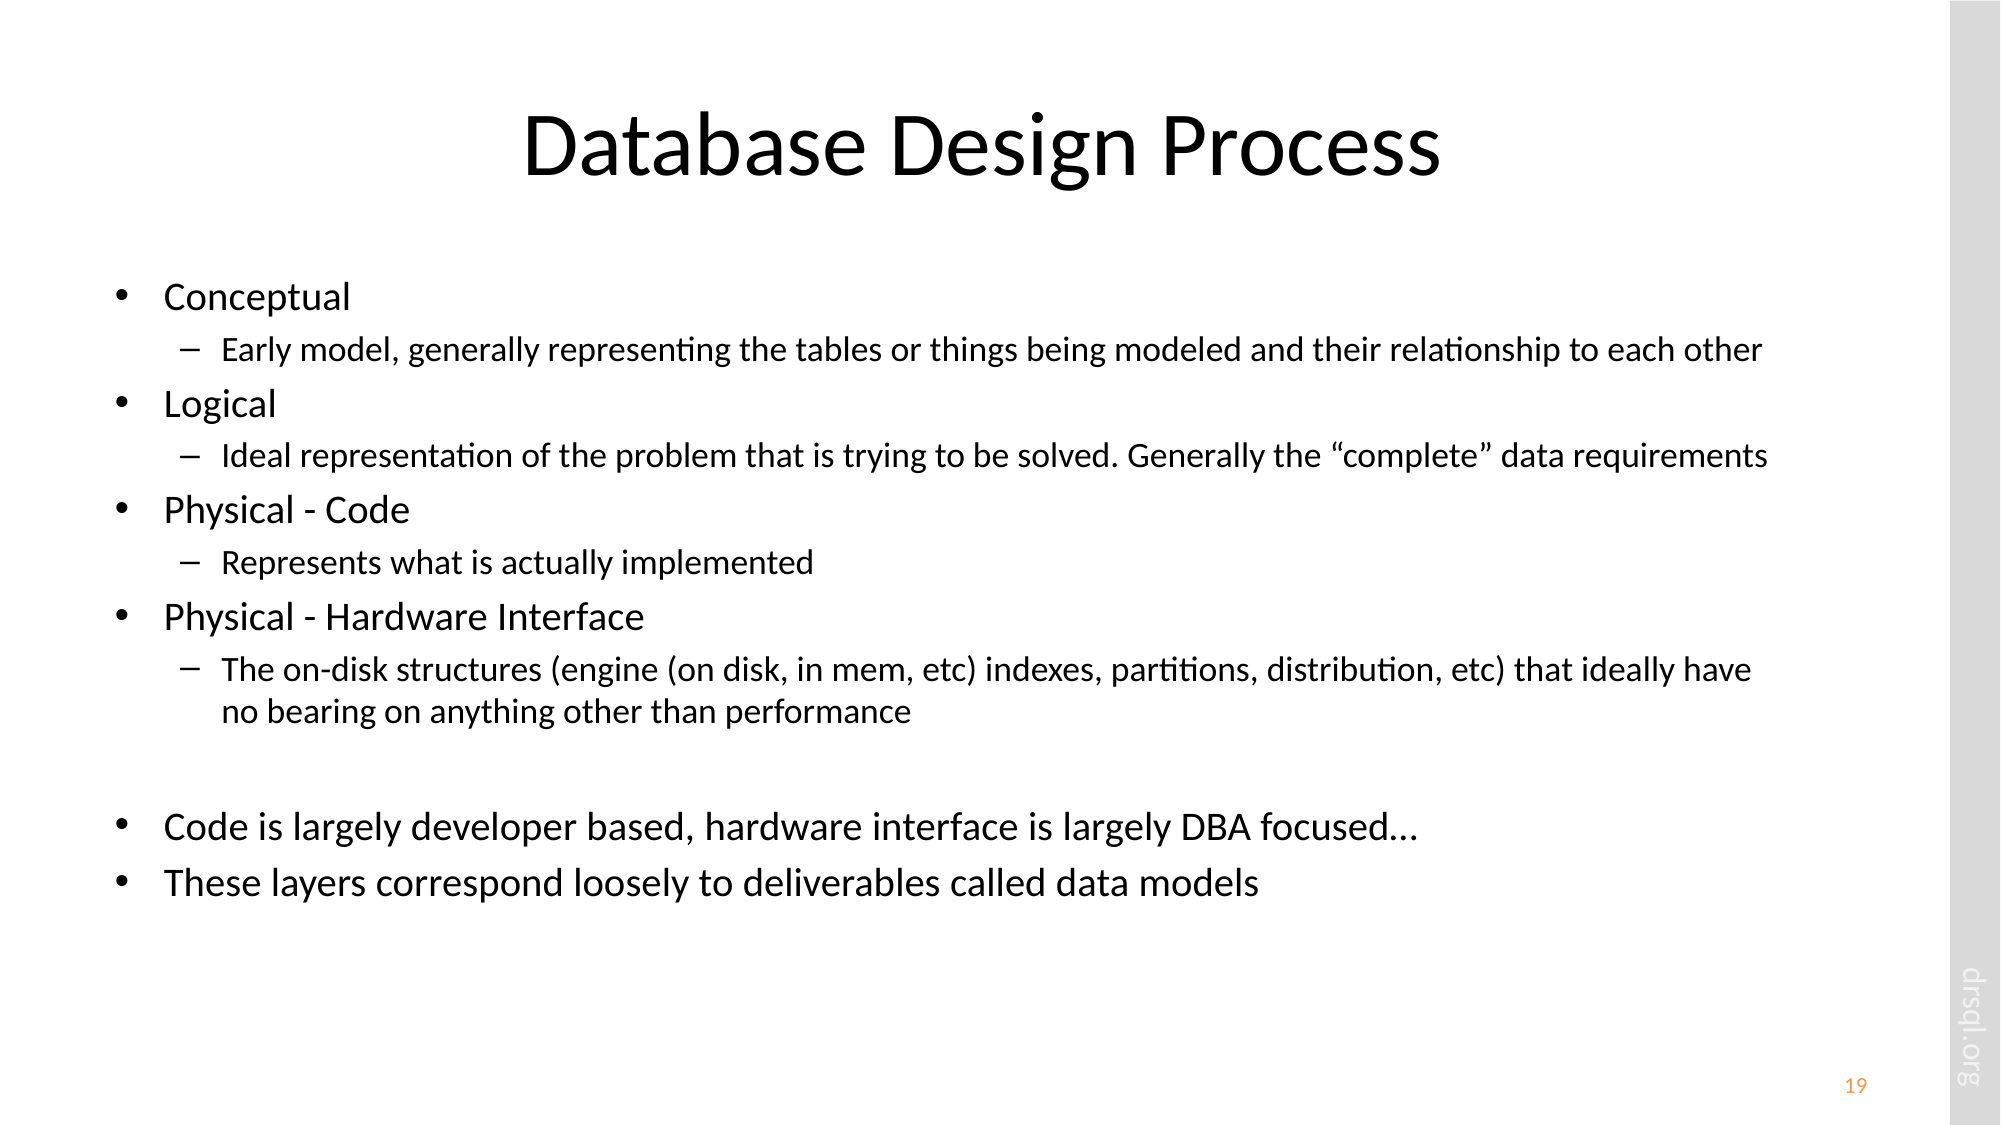

# Database Design Process
Conceptual
Early model, generally representing the tables or things being modeled and their relationship to each other
Logical
Ideal representation of the problem that is trying to be solved. Generally the “complete” data requirements
Physical - Code
Represents what is actually implemented
Physical - Hardware Interface
The on-disk structures (engine (on disk, in mem, etc) indexes, partitions, distribution, etc) that ideally have no bearing on anything other than performance

Code is largely developer based, hardware interface is largely DBA focused…
These layers correspond loosely to deliverables called data models